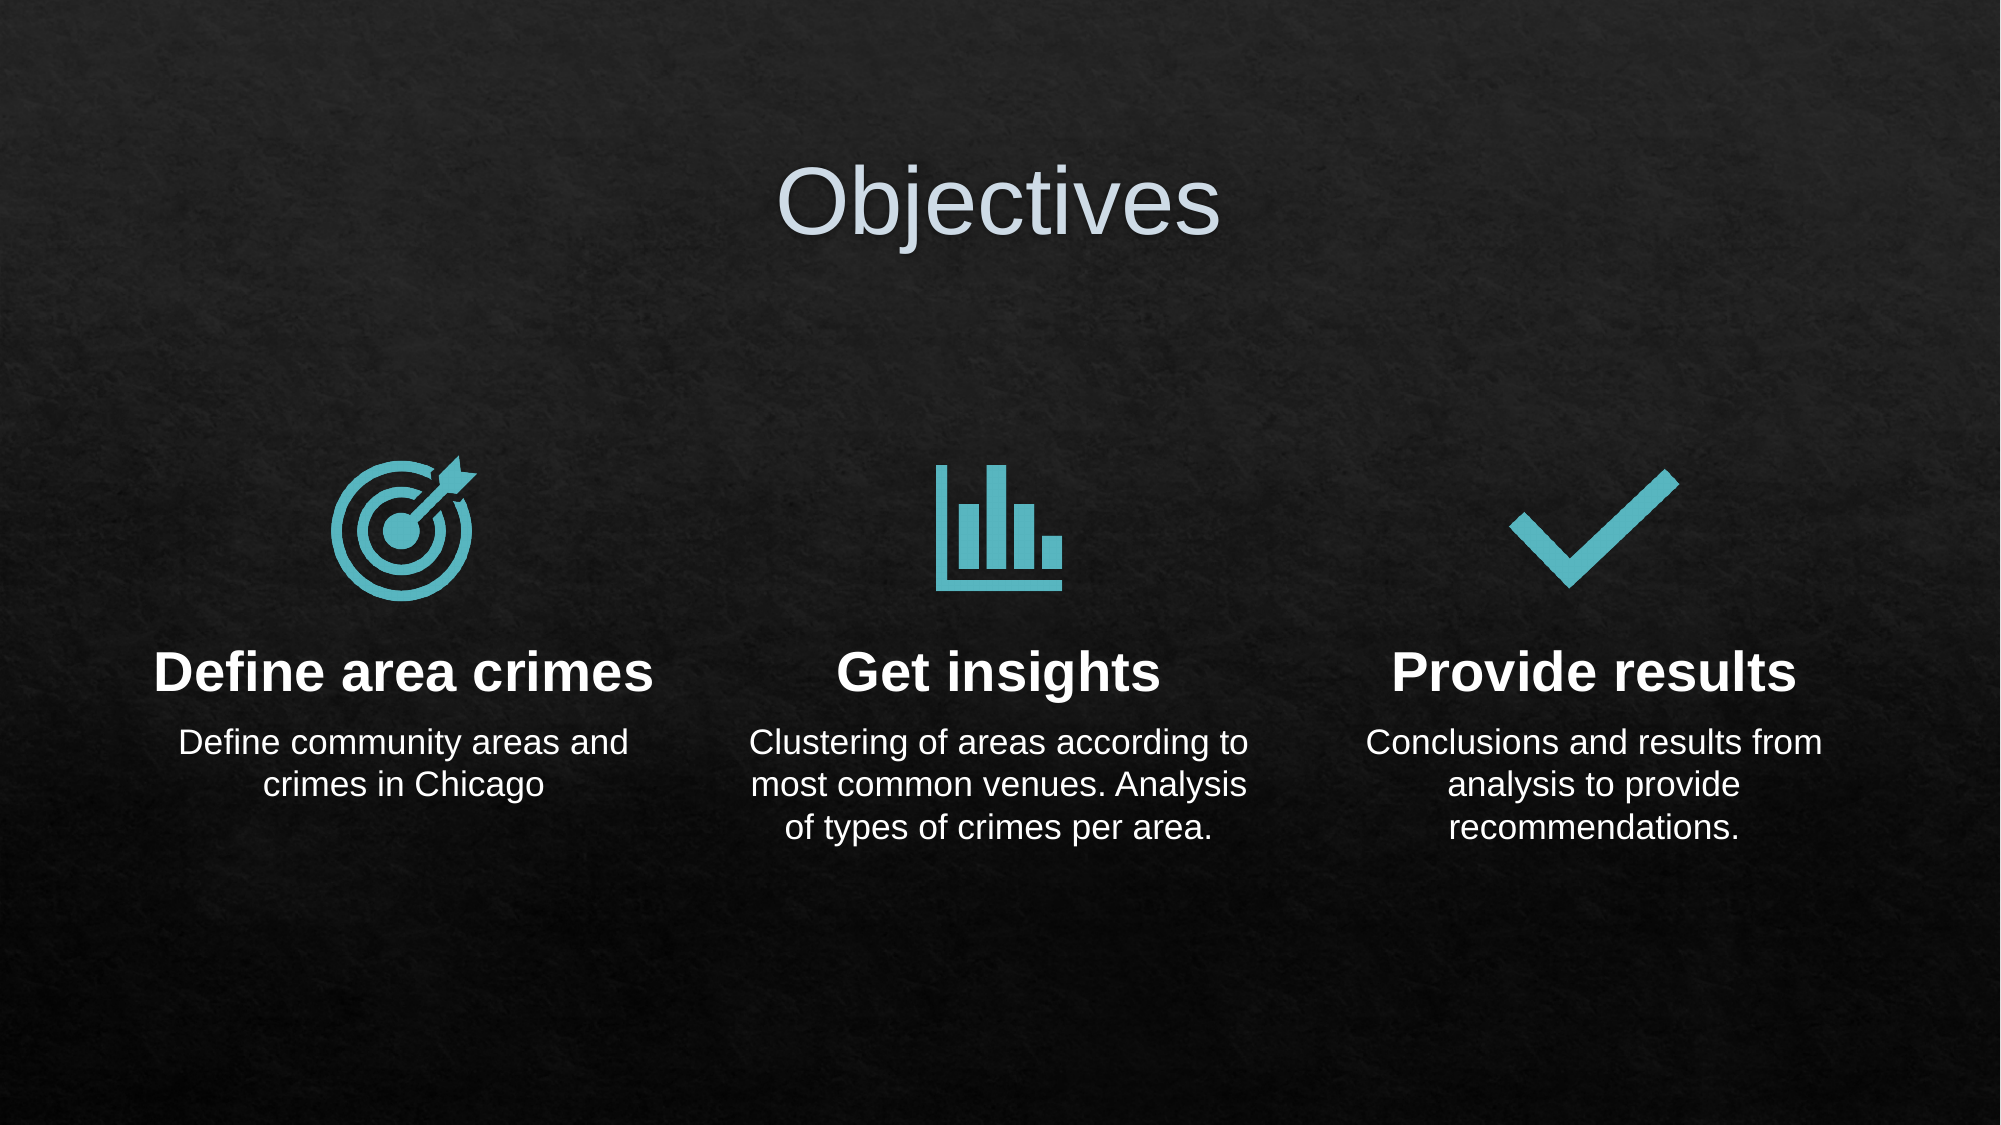

# Objectives
Define area crimes
Define community areas and crimes in Chicago
Get insights
Clustering of areas according to most common venues. Analysis of types of crimes per area.
Provide results
Conclusions and results from analysis to provide recommendations.